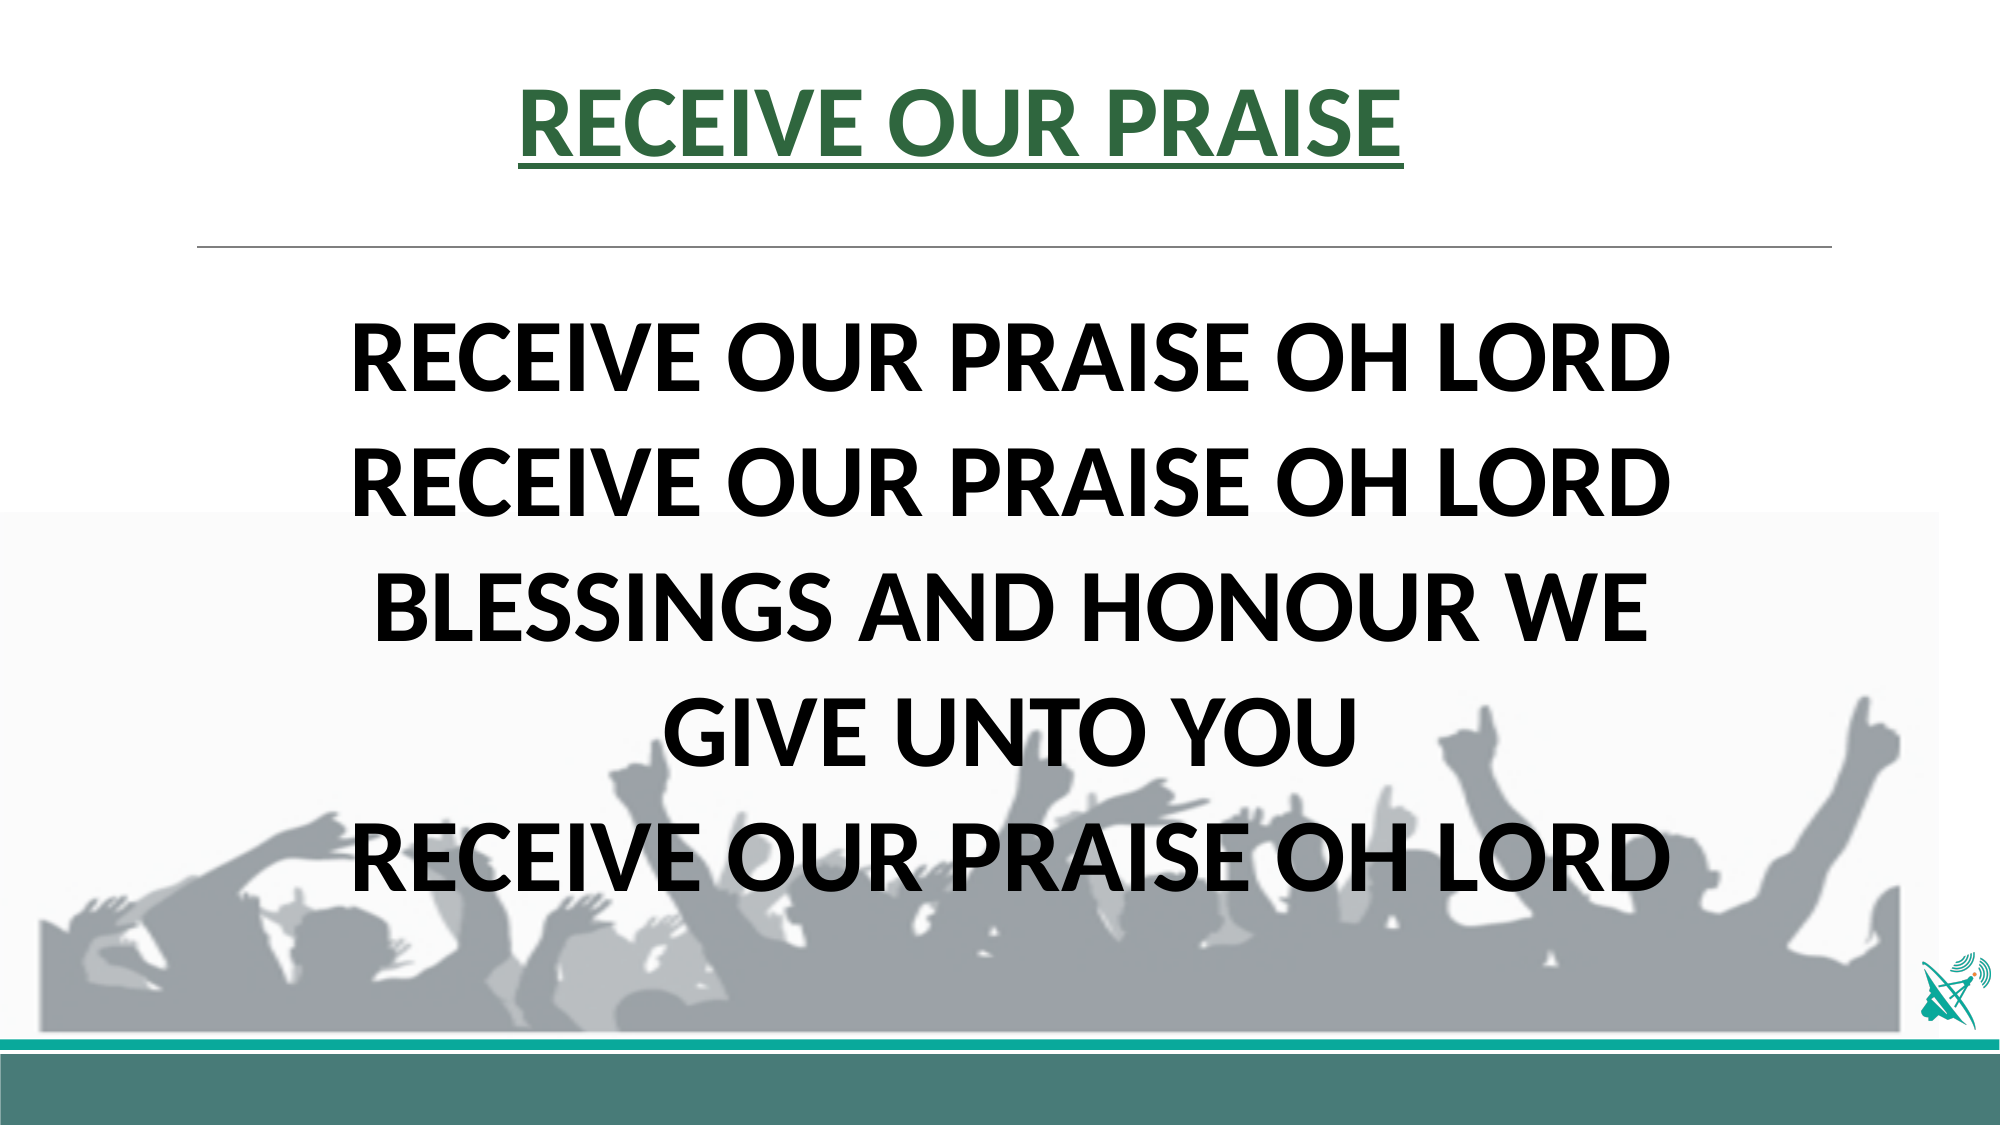

# RECEIVE OUR PRAISE
RECEIVE OUR PRAISE OH LORD
RECEIVE OUR PRAISE OH LORD
BLESSINGS AND HONOUR WE GIVE UNTO YOU
RECEIVE OUR PRAISE OH LORD